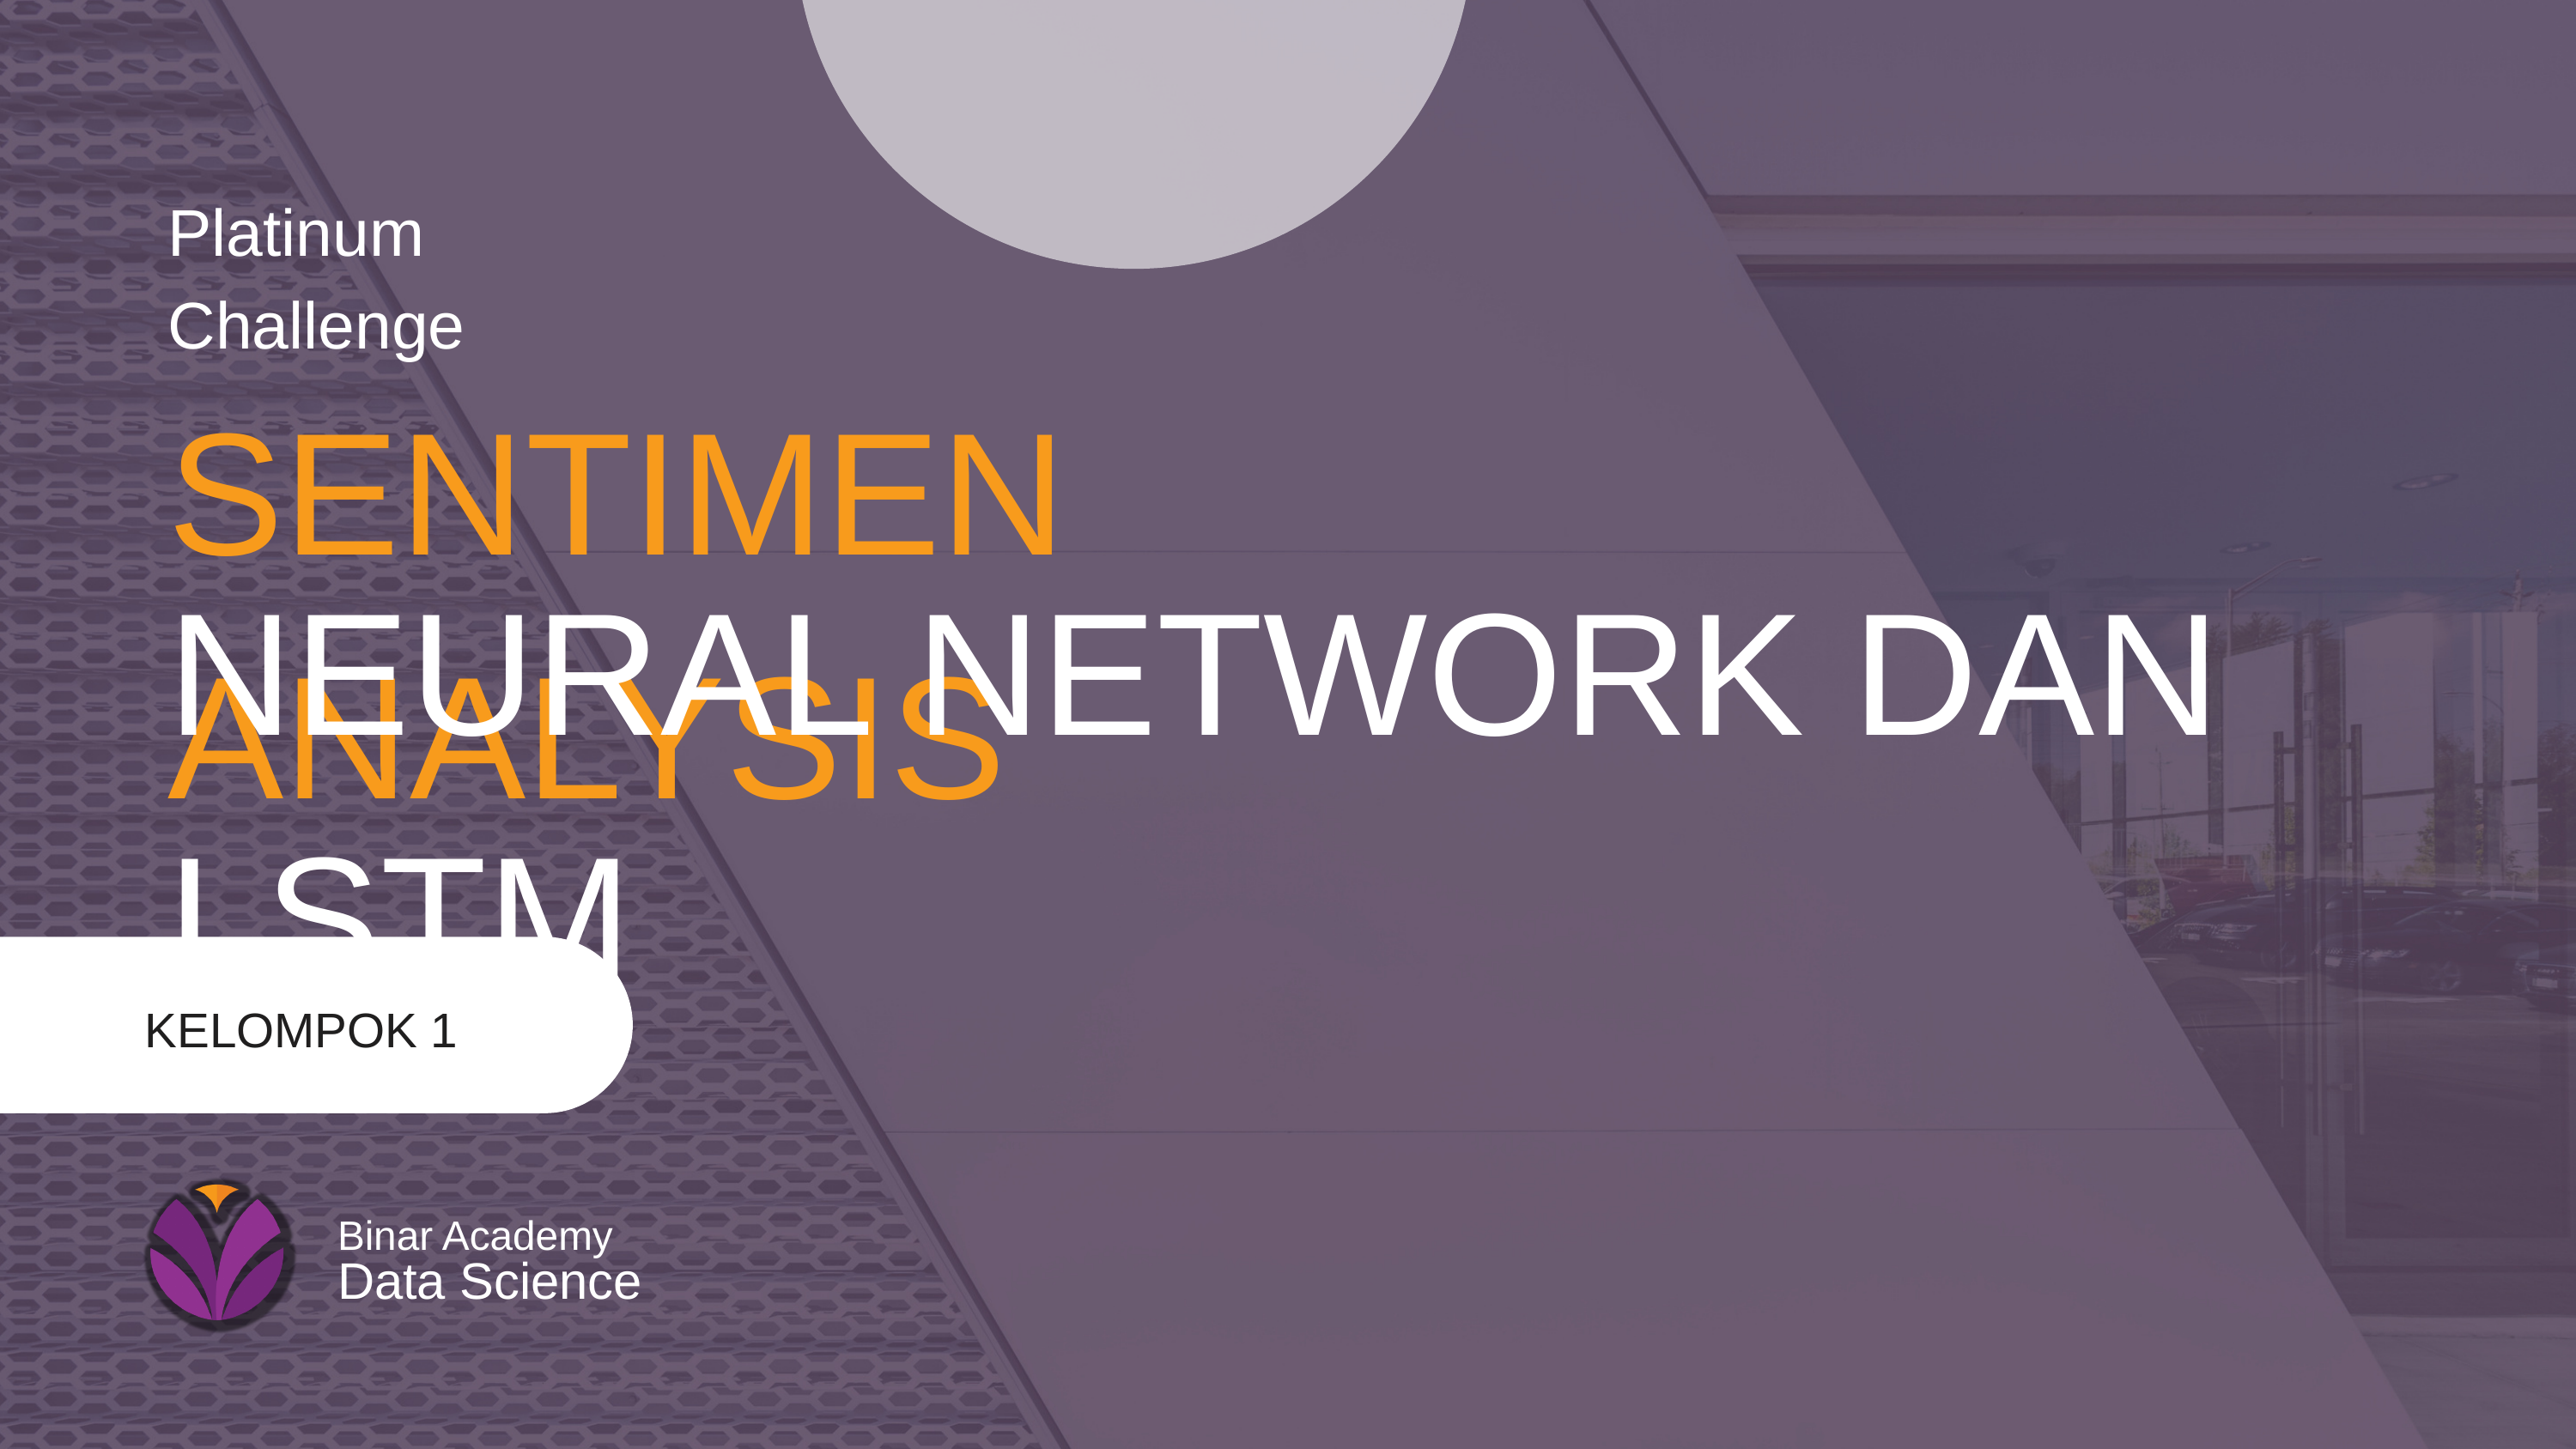

Platinum Challenge
SENTIMEN ANALYSIS
NEURAL NETWORK DAN LSTM

KELOMPOK 1

Binar Academy
Data Science